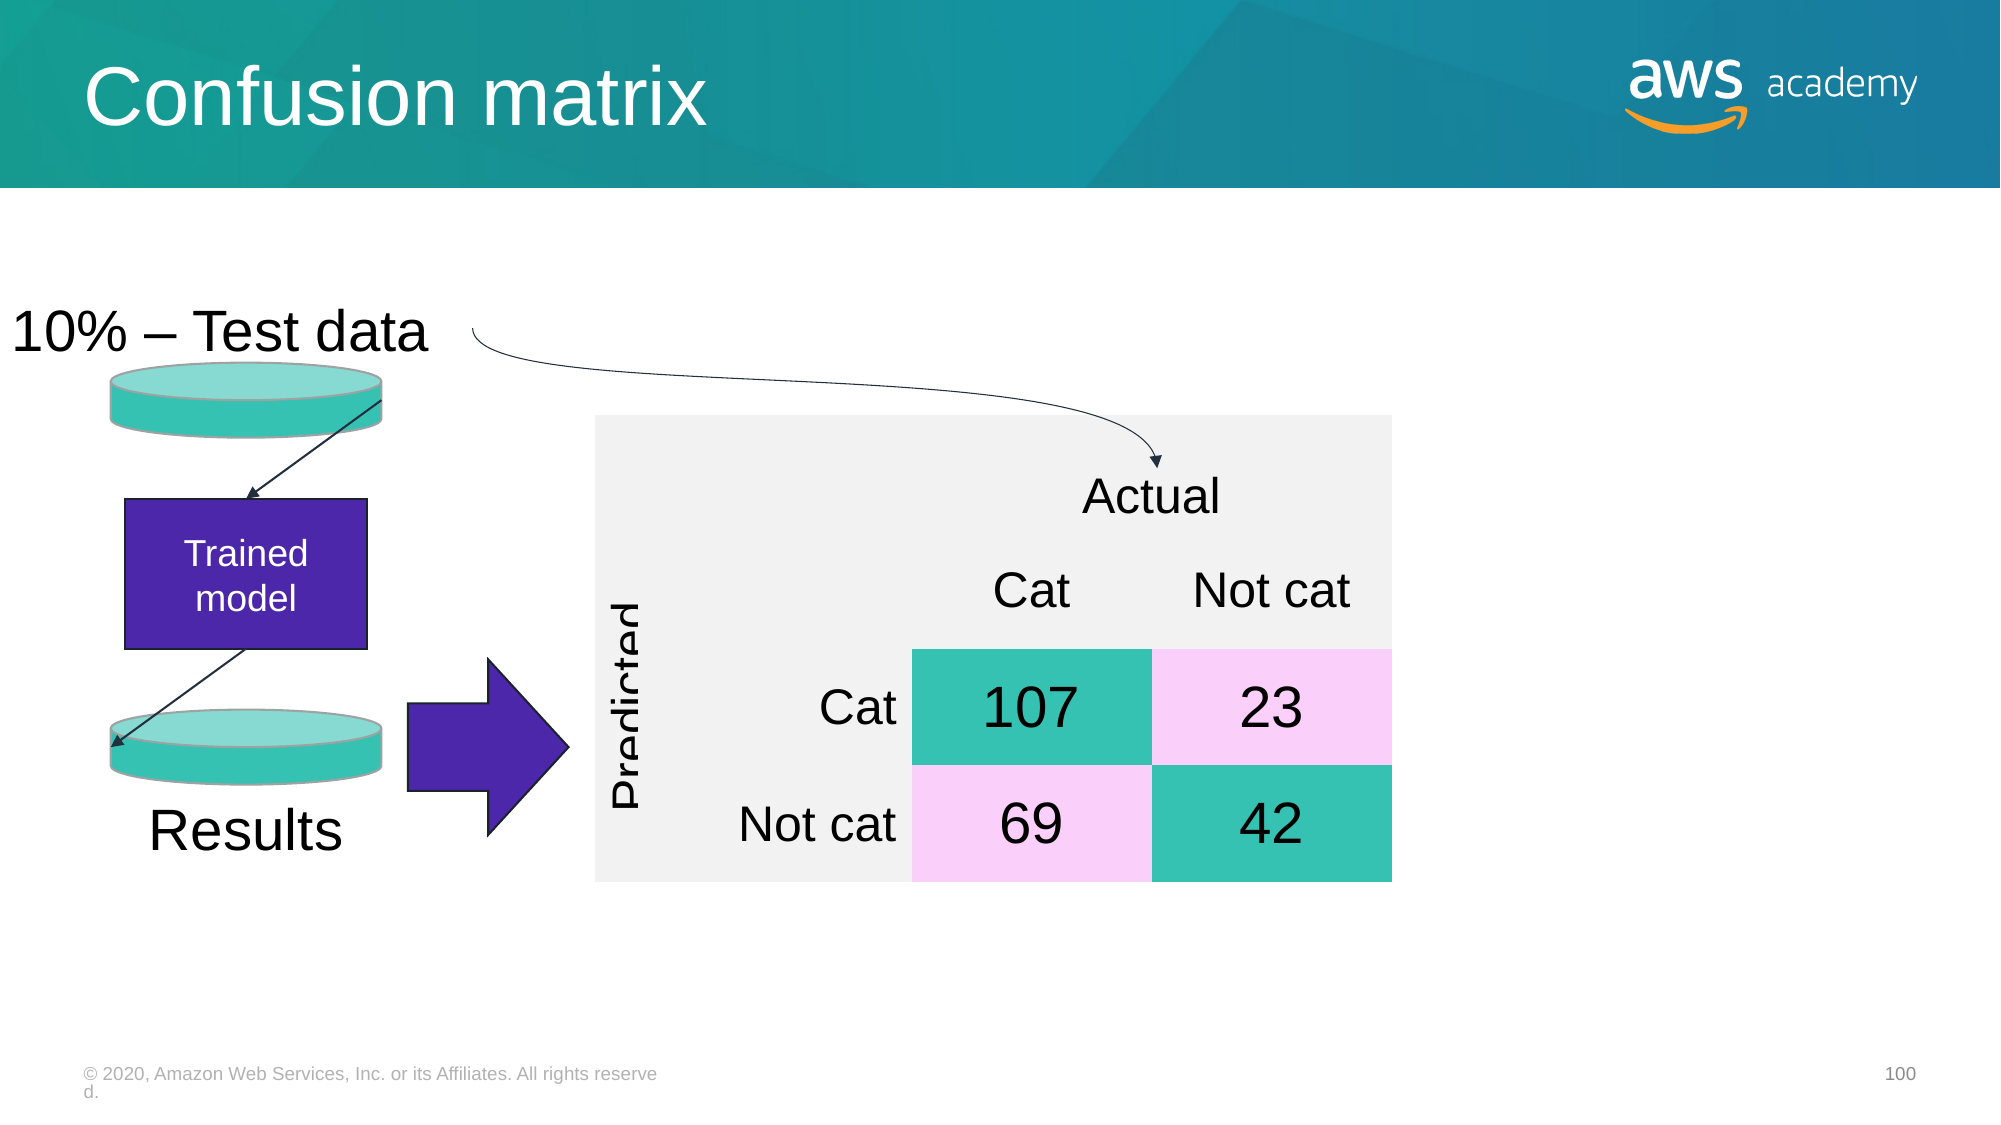

# Confusion matrix
10% – Test data

|  |  | Actual |  |
| --- | --- | --- | --- |
| Predicted |  | Cat | Not cat |
|  | Cat | 107 | 23 |
|  | Not cat | 69 | 42 |

Trained model

Results
© 2020, Amazon Web Services, Inc. or its Affiliates. All rights reserved.
100